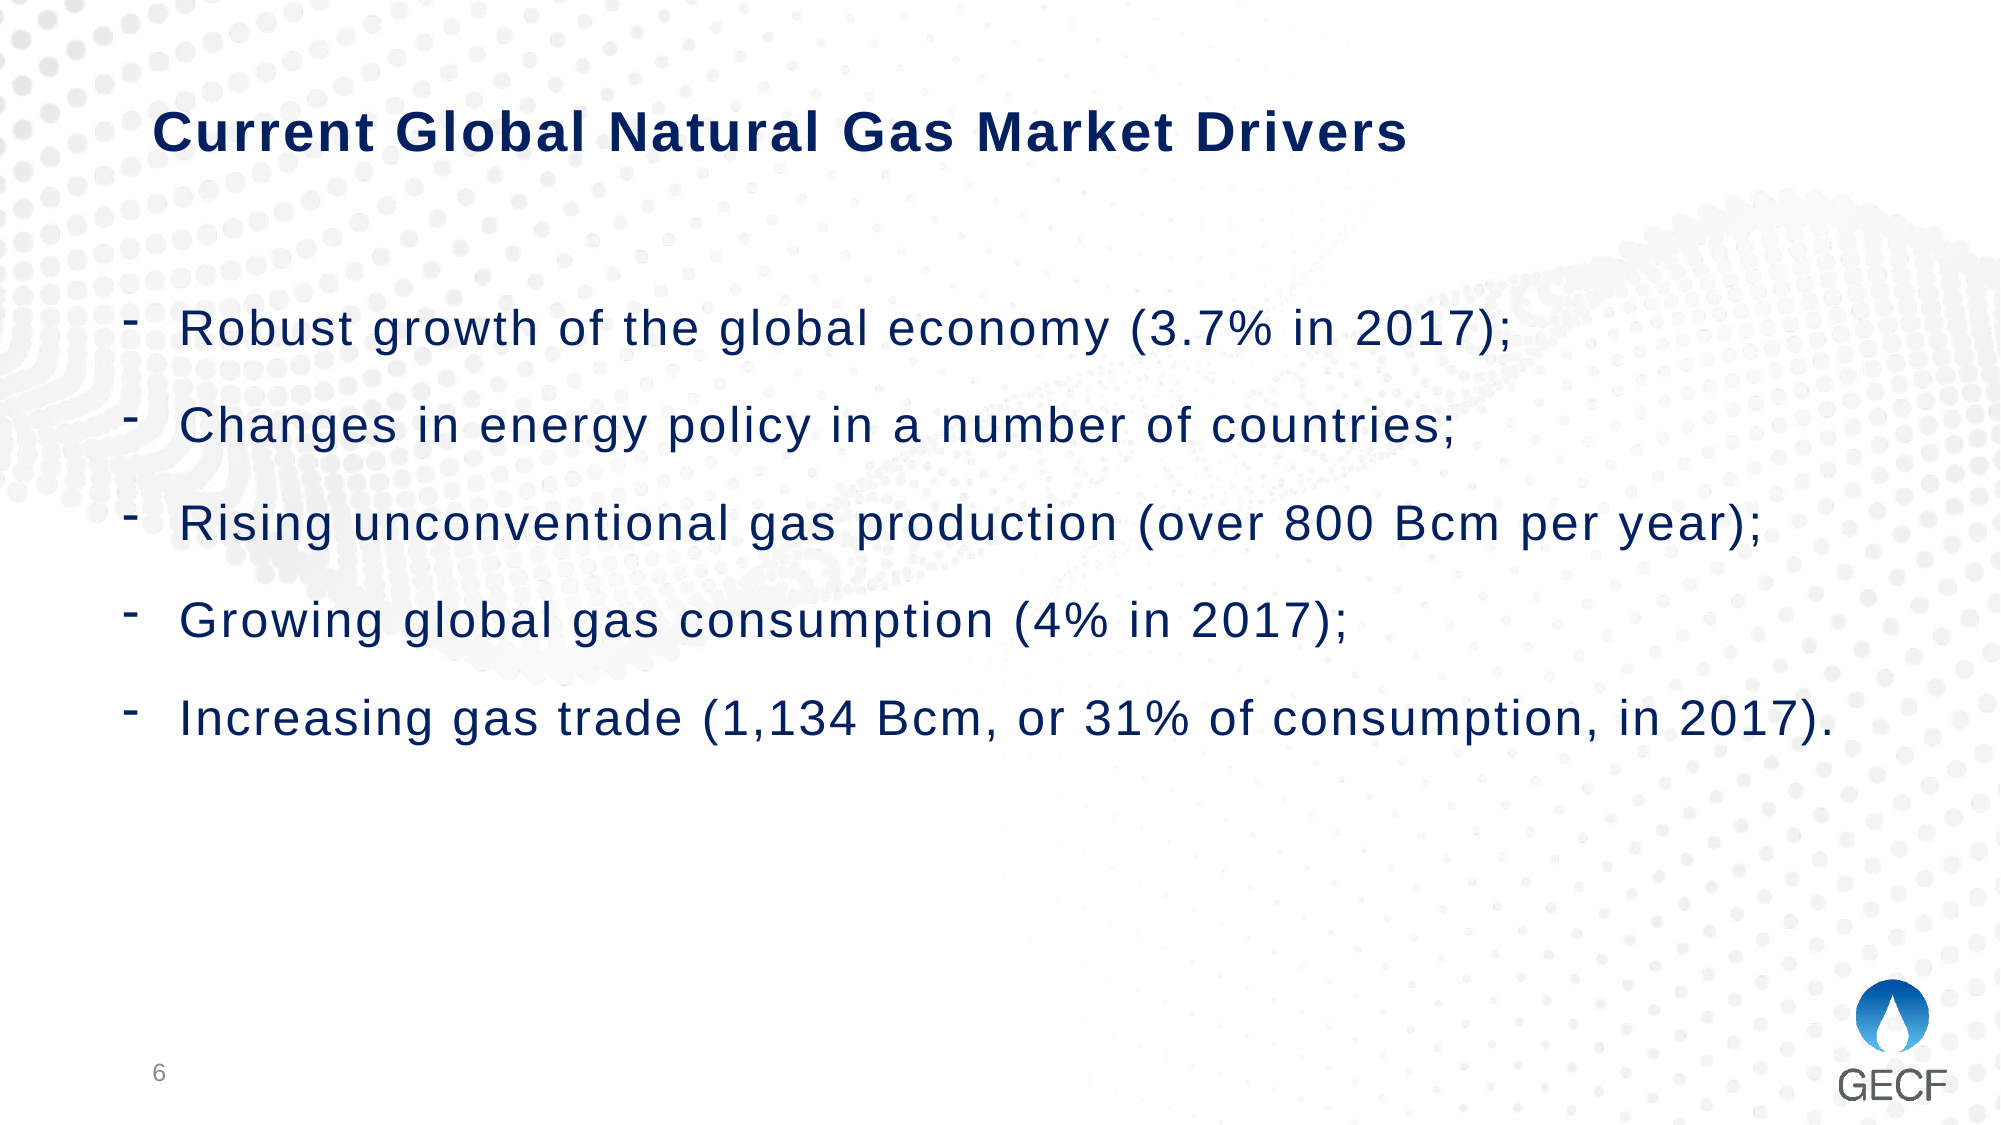

# Current Global Natural Gas Market Drivers
Robust growth of the global economy (3.7% in 2017);
Changes in energy policy in a number of countries;
Rising unconventional gas production (over 800 Bcm per year);
Growing global gas consumption (4% in 2017);
Increasing gas trade (1,134 Bcm, or 31% of consumption, in 2017).
6